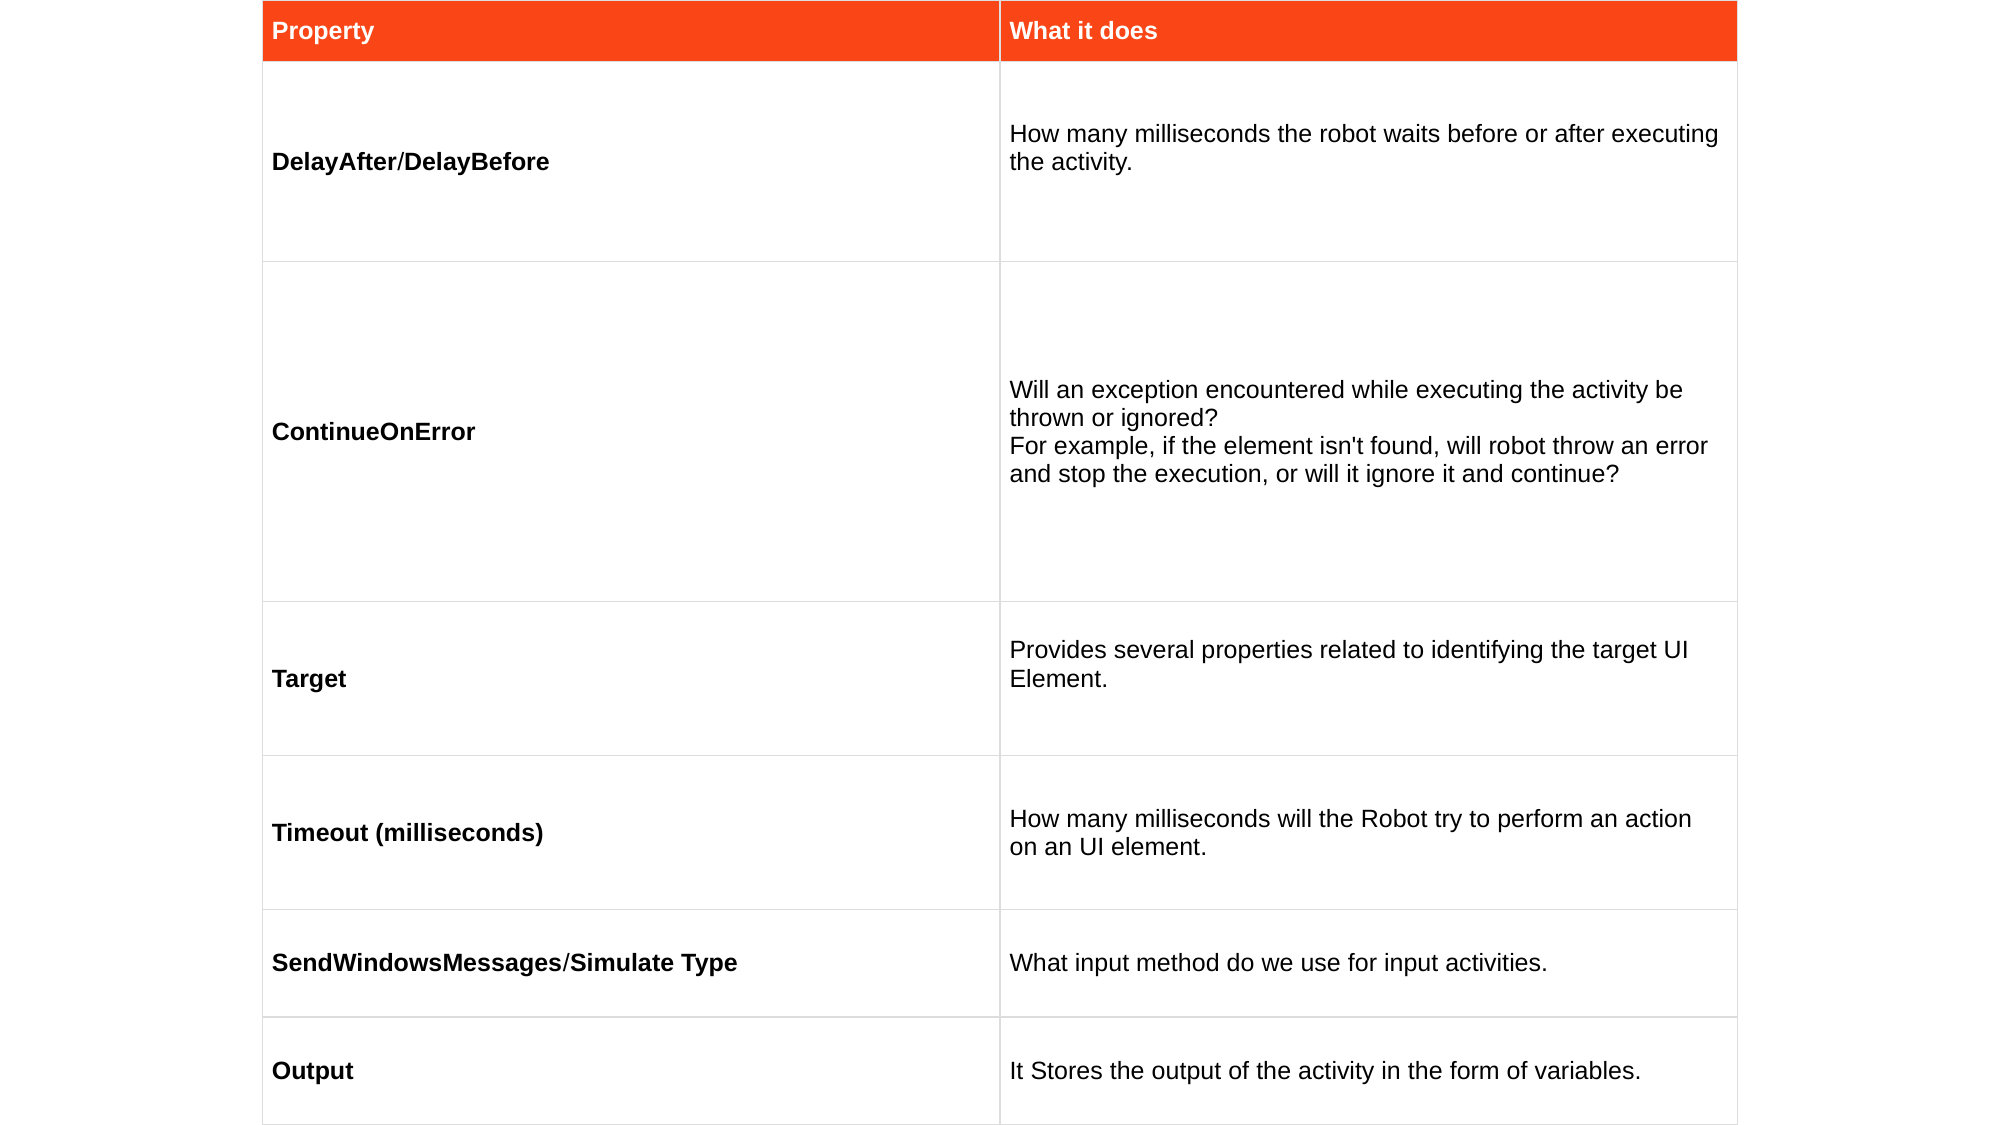

| Property | What it does |
| --- | --- |
| DelayAfter/DelayBefore | How many milliseconds the robot waits before or after executing the activity. |
| ContinueOnError | Will an exception encountered while executing the activity be thrown or ignored? For example, if the element isn't found, will robot throw an error and stop the execution, or will it ignore it and continue? |
| Target | Provides several properties related to identifying the target UI Element. |
| Timeout (milliseconds) | How many milliseconds will the Robot try to perform an action on an UI element. |
| SendWindowsMessages/Simulate Type | What input method do we use for input activities. |
| Output | It Stores the output of the activity in the form of variables. |